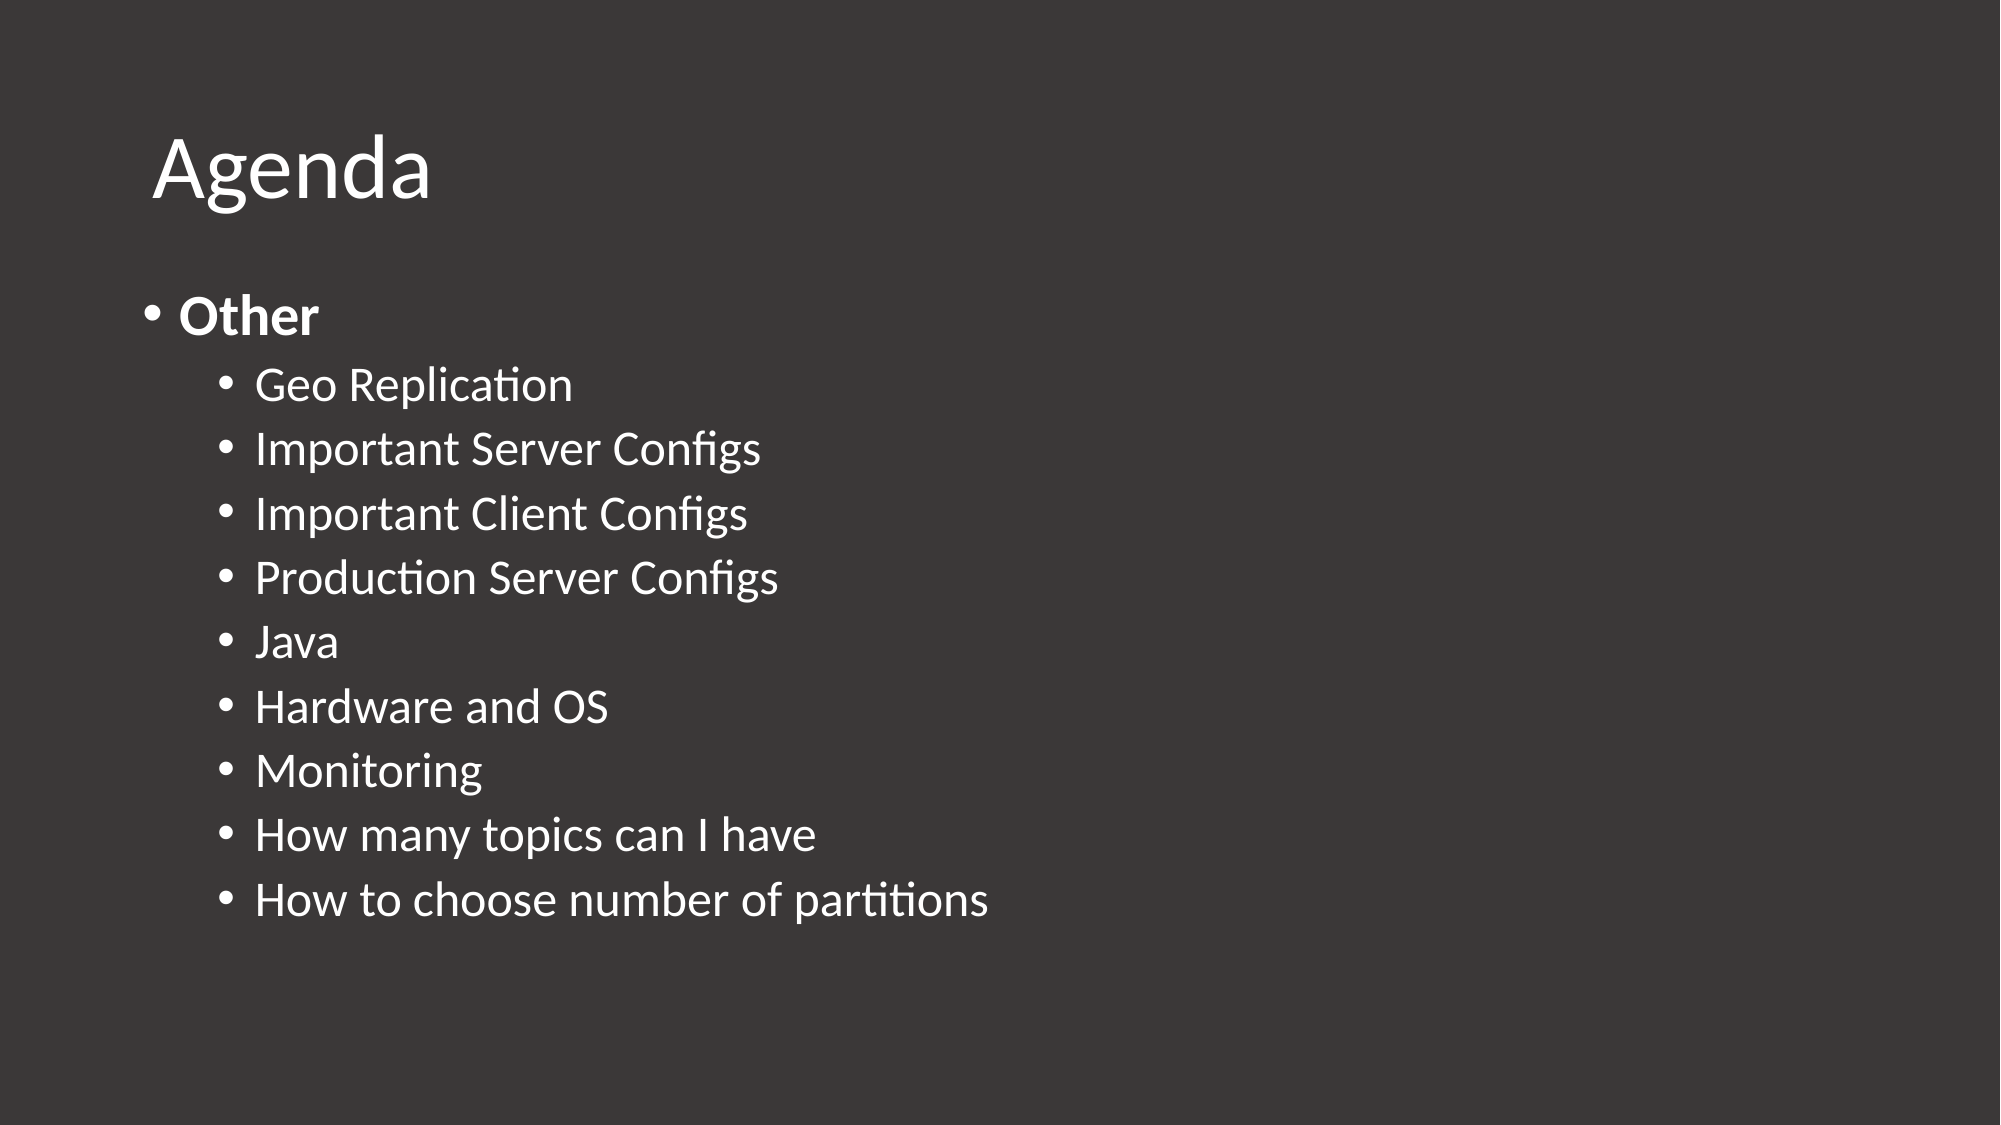

# Agenda
Other
Geo Replication
Important Server Configs
Important Client Configs
Production Server Configs
Java
Hardware and OS
Monitoring
How many topics can I have
How to choose number of partitions